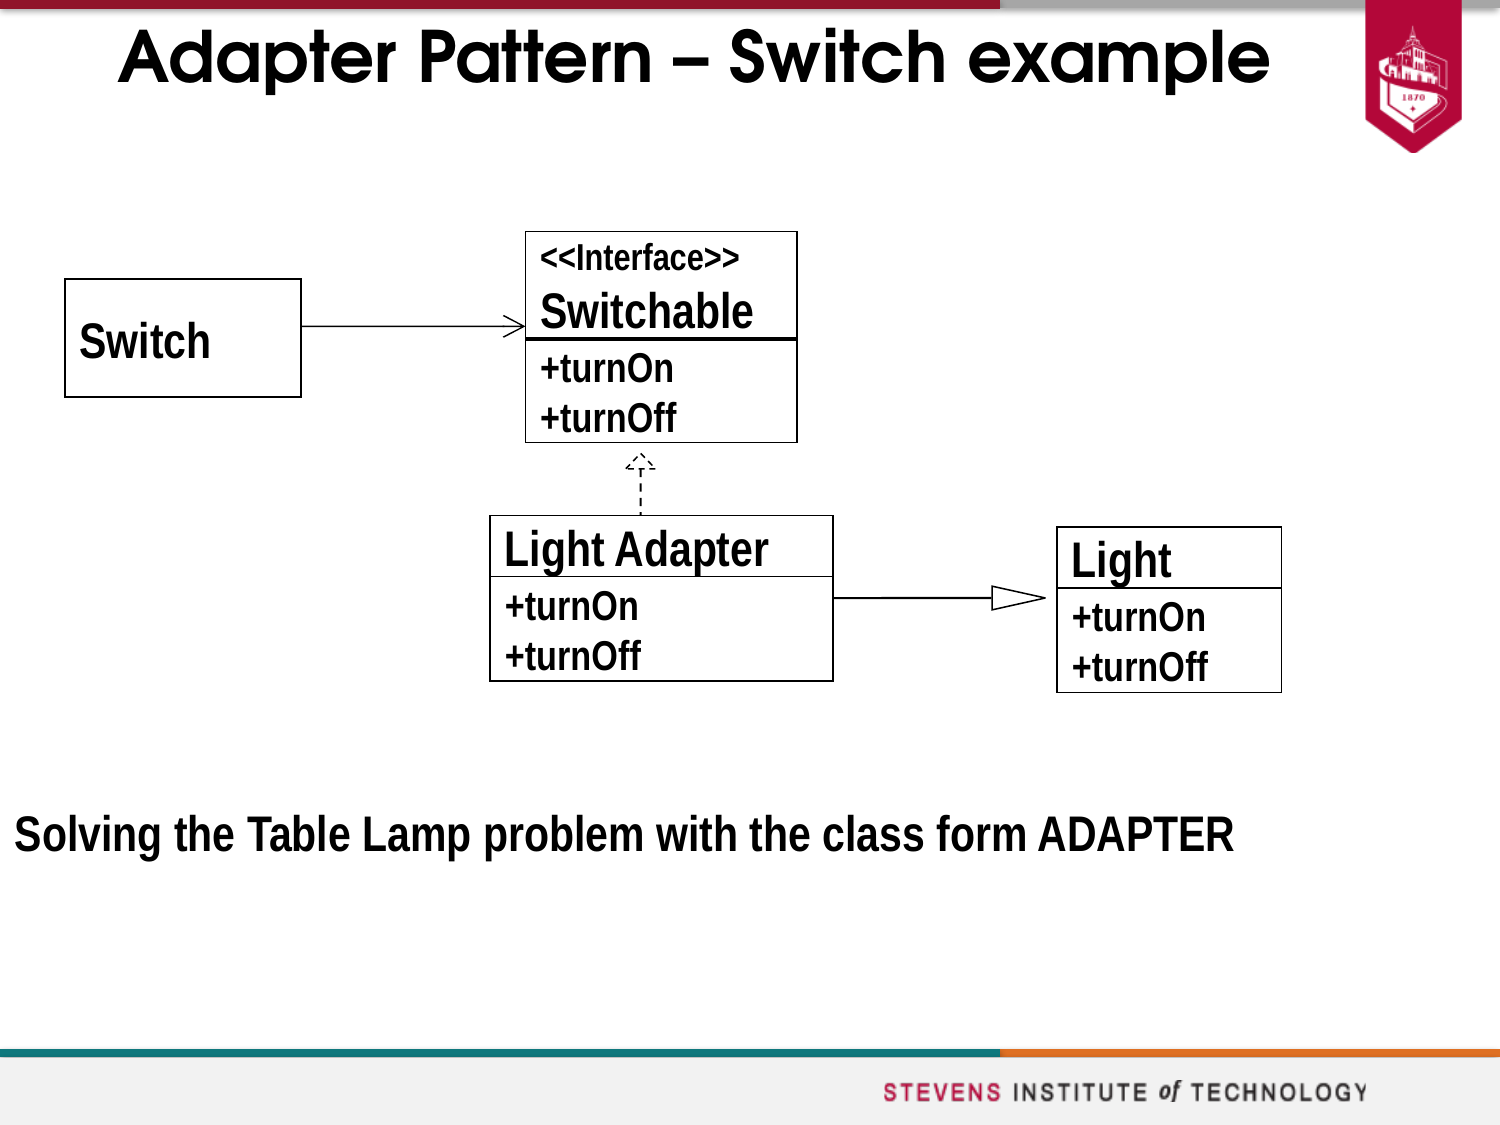

# Adapter Pattern – Switch example
<<Interface>>
Switchable
+turnOn
+turnOff
Switch

Light Adapter
+turnOn
+turnOff
Light
+turnOn
+turnOff
Solving the Table Lamp problem with the class form ADAPTER